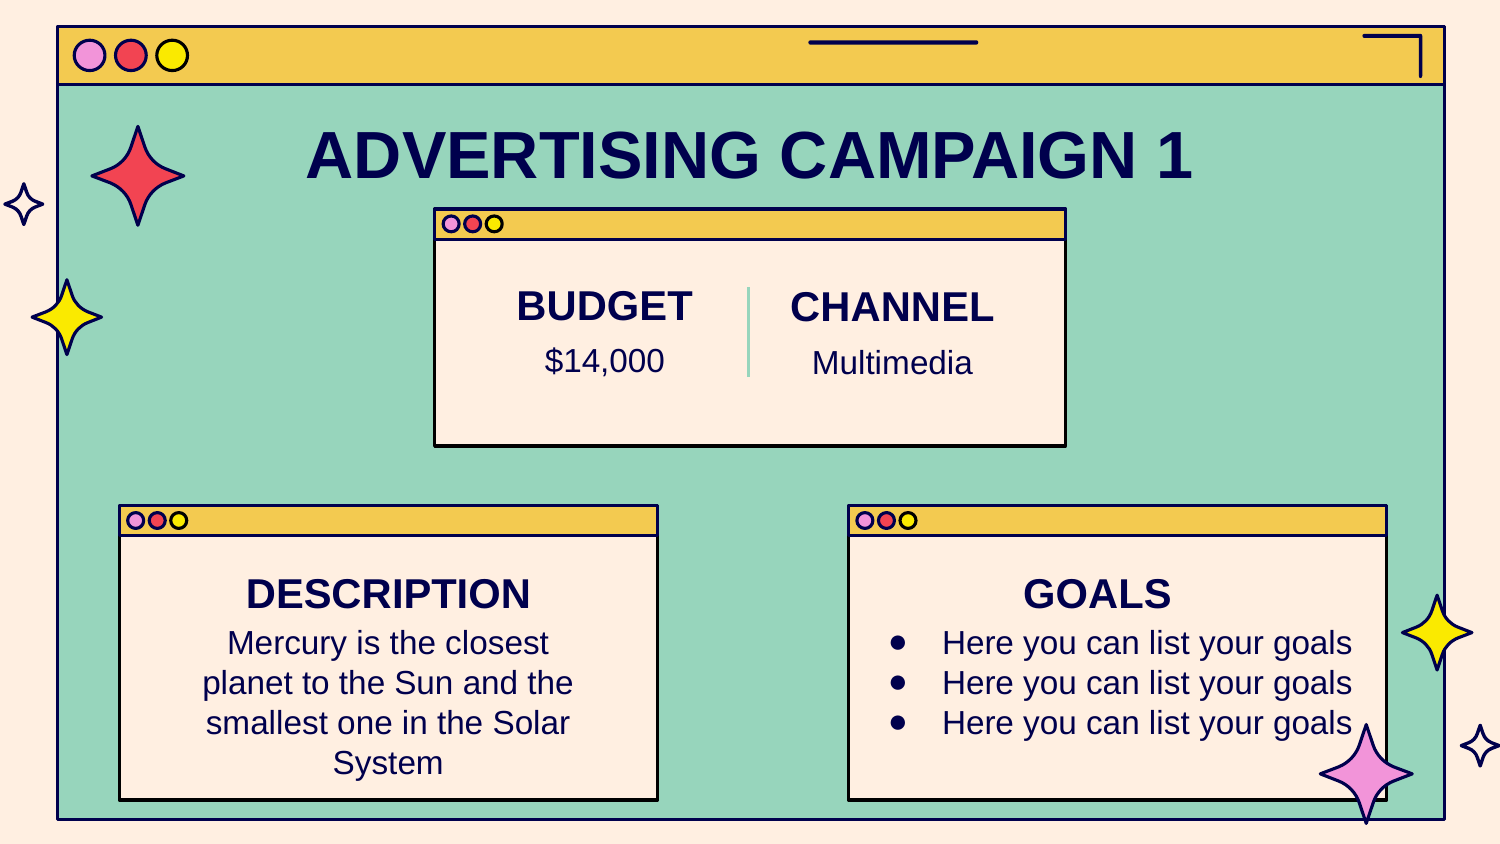

# ADVERTISING CAMPAIGN 1

BUDGET
CHANNEL

$14,000
Multimedia

DESCRIPTION
GOALS

Mercury is the closest planet to the Sun and the smallest one in the Solar System
Here you can list your goals
Here you can list your goals
Here you can list your goals